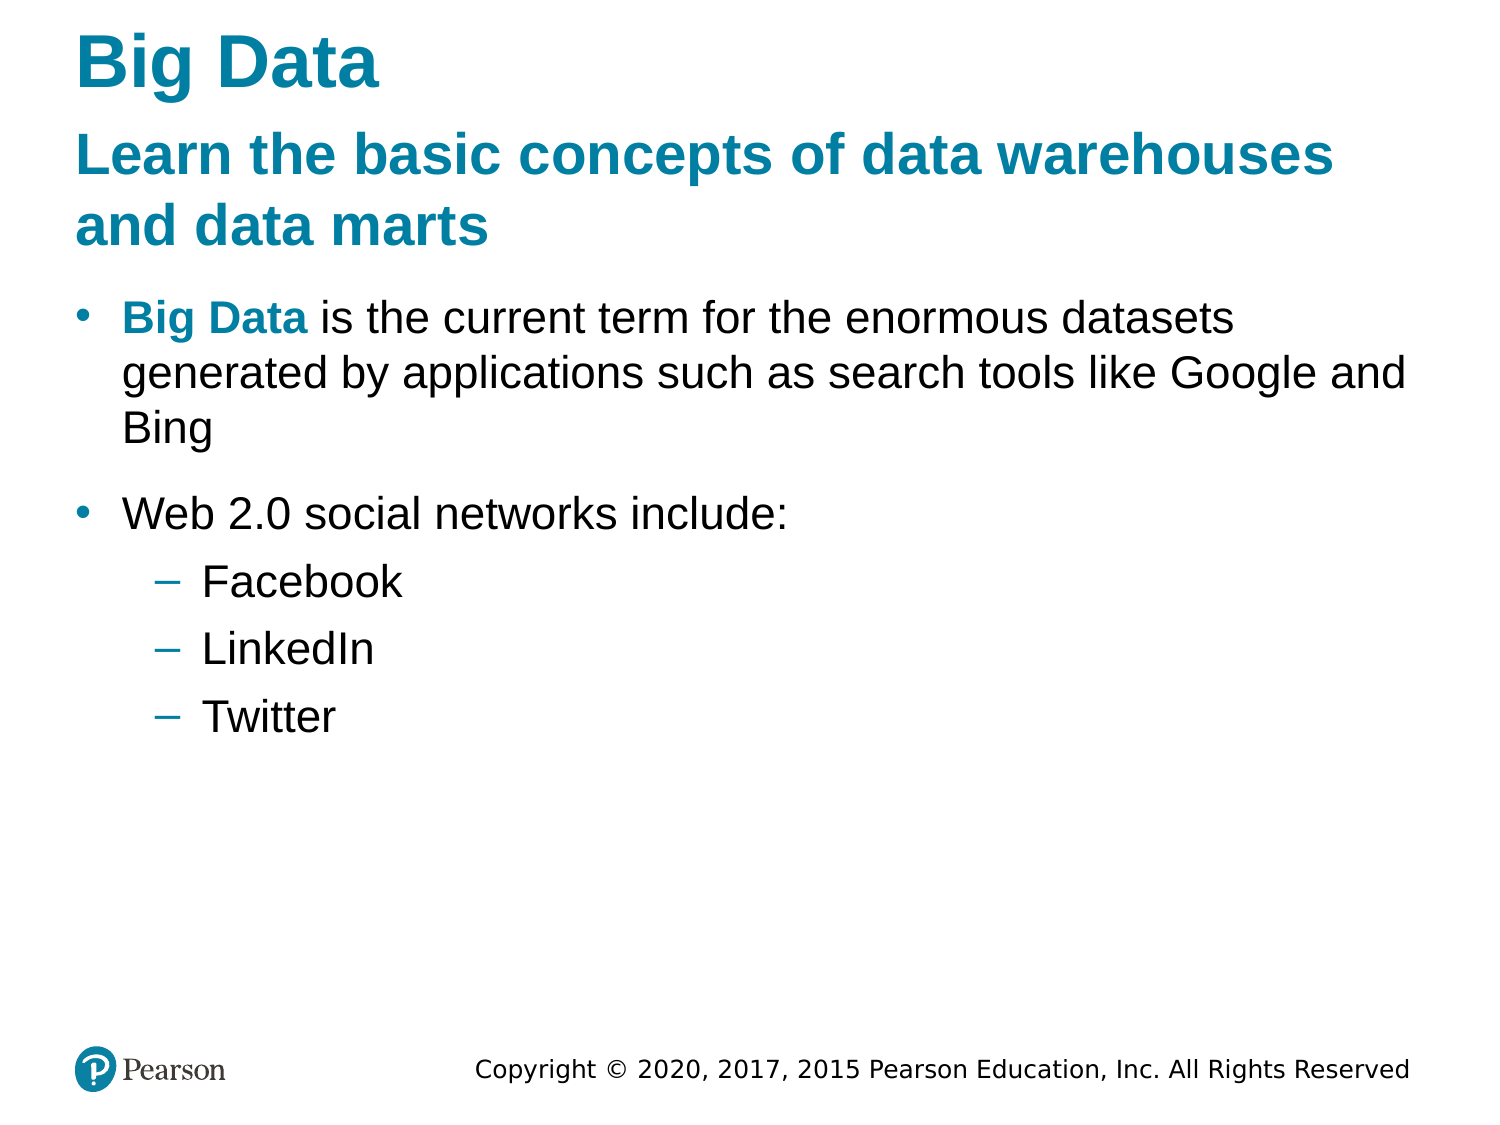

# Big Data
Learn the basic concepts of data warehouses and data marts
Big Data is the current term for the enormous datasets generated by applications such as search tools like Google and Bing
Web 2.0 social networks include:
Facebook
LinkedIn
Twitter